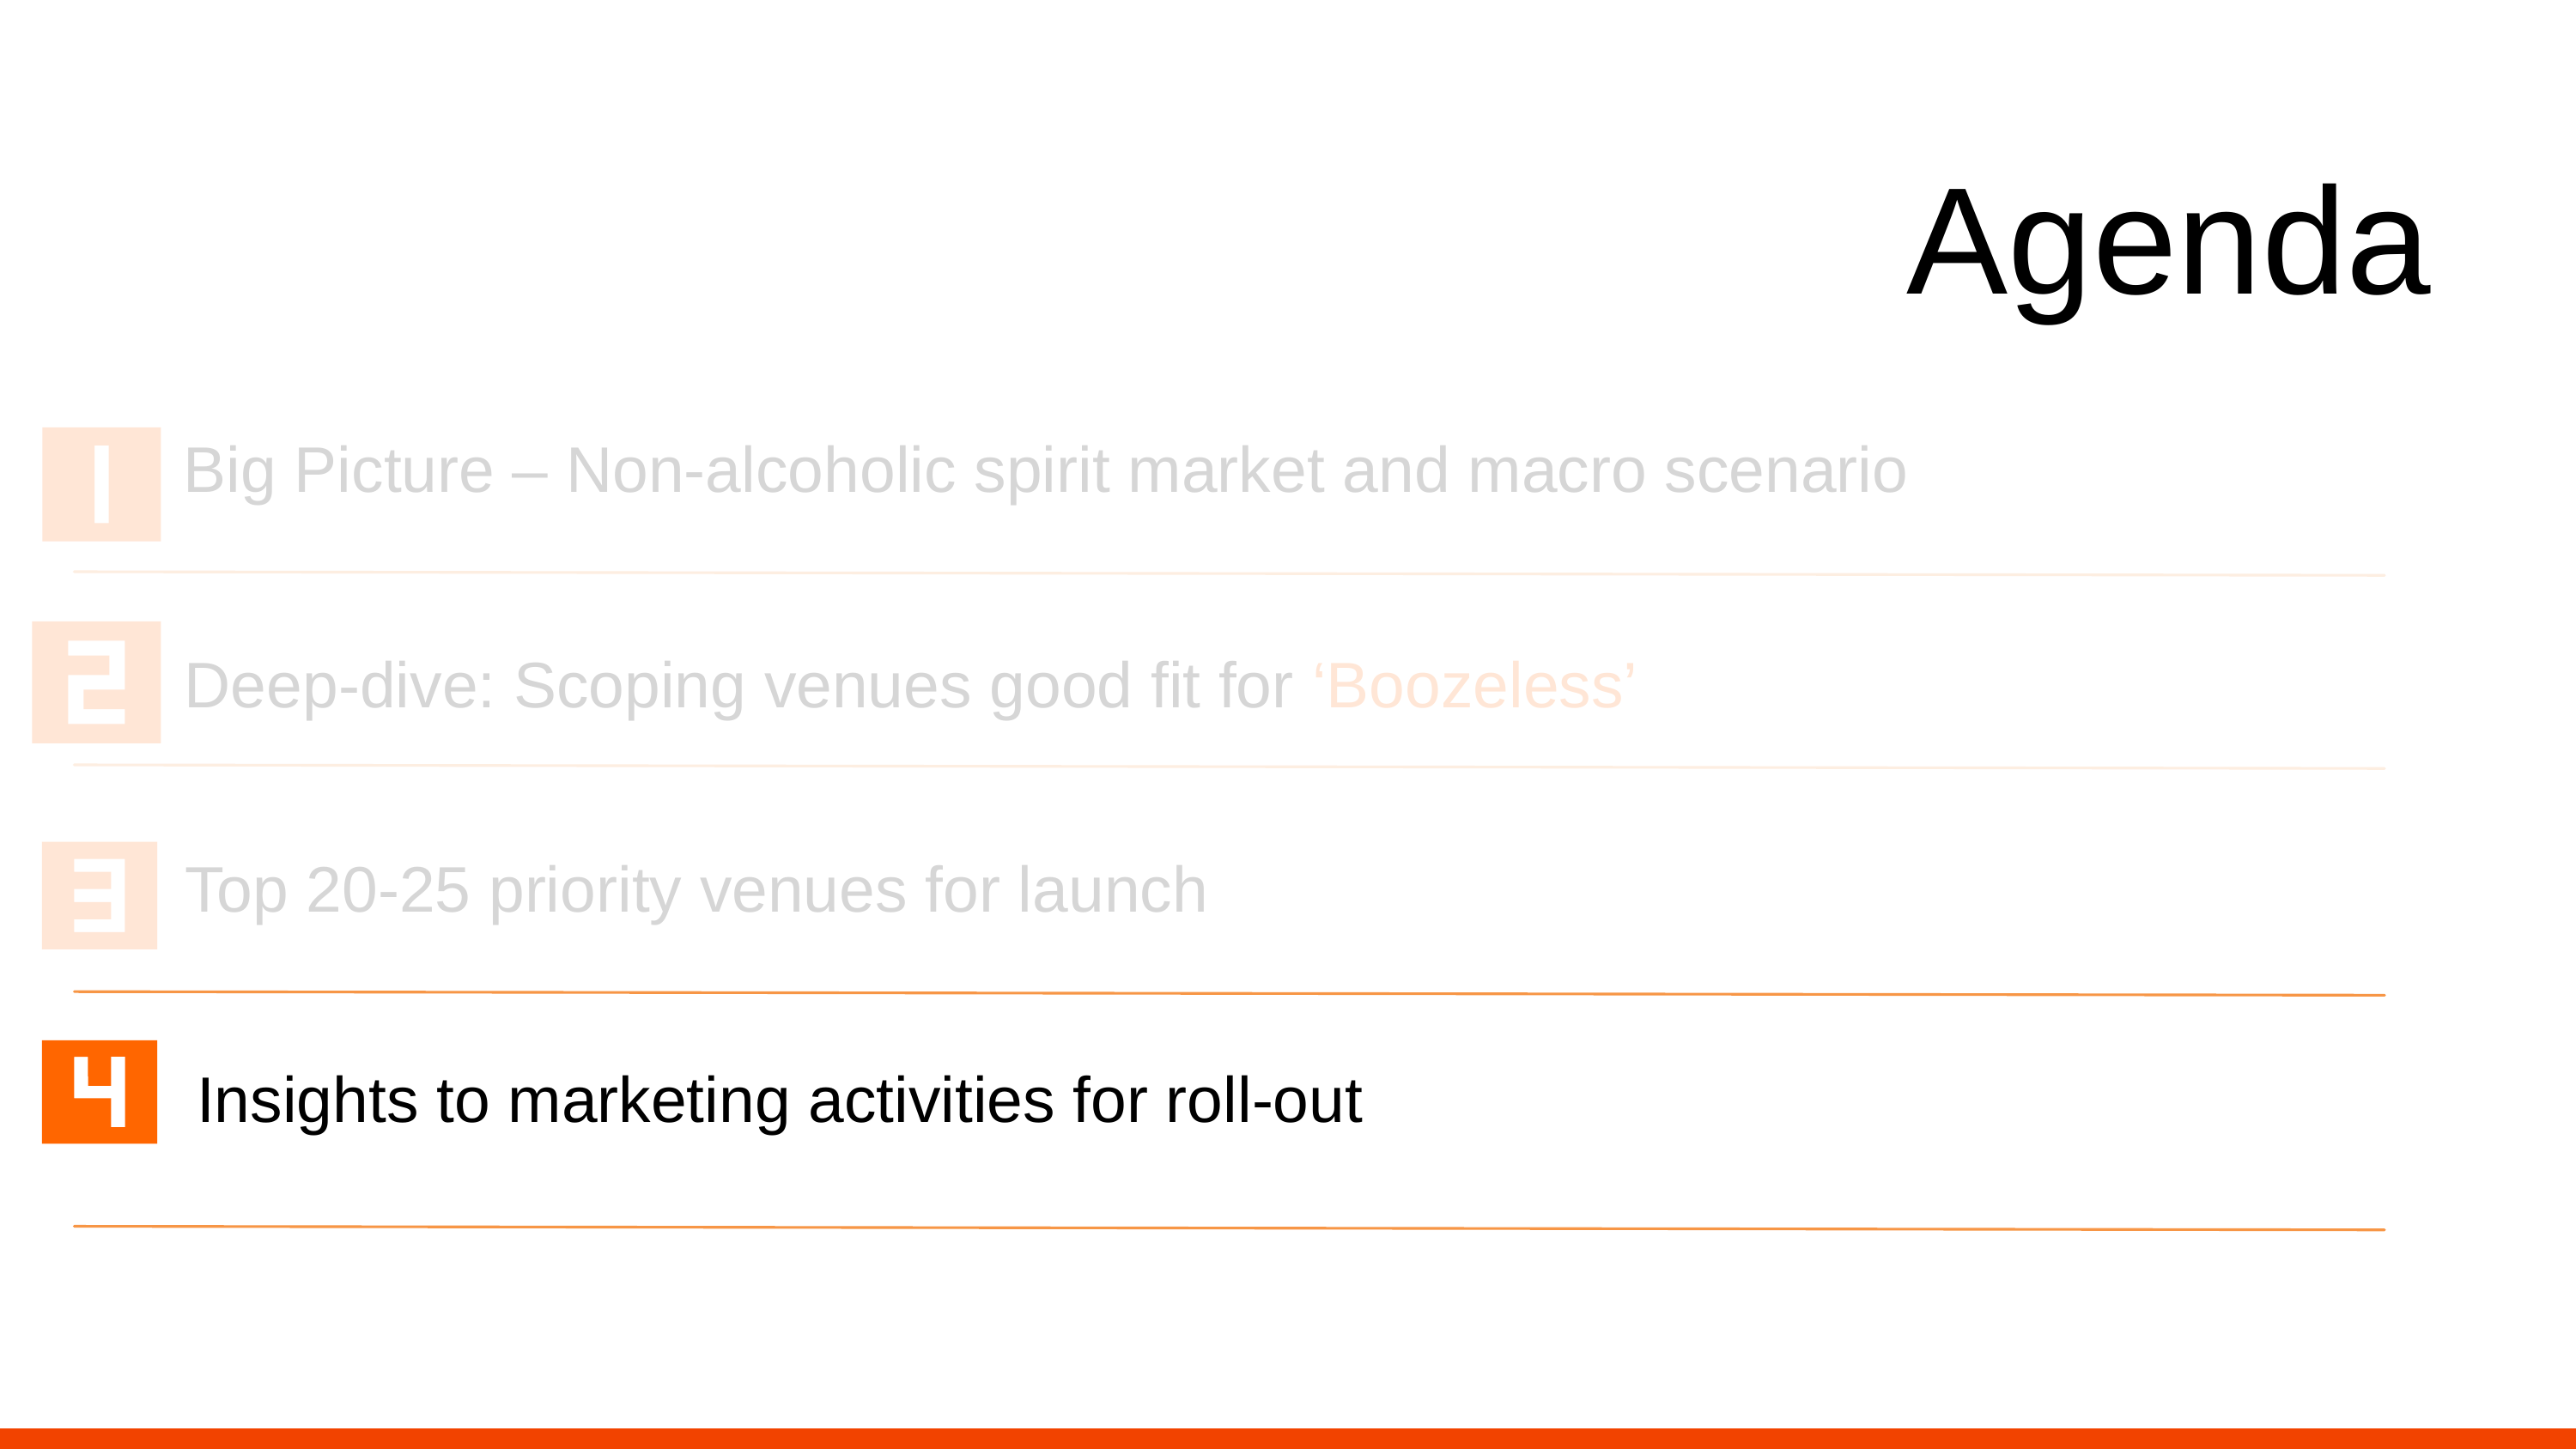

Agenda

Big Picture – Non-alcoholic spirit market and macro scenario

Deep-dive: Scoping venues good fit for ‘Boozeless’

Top 20-25 priority venues for launch

Insights to marketing activities for roll-out